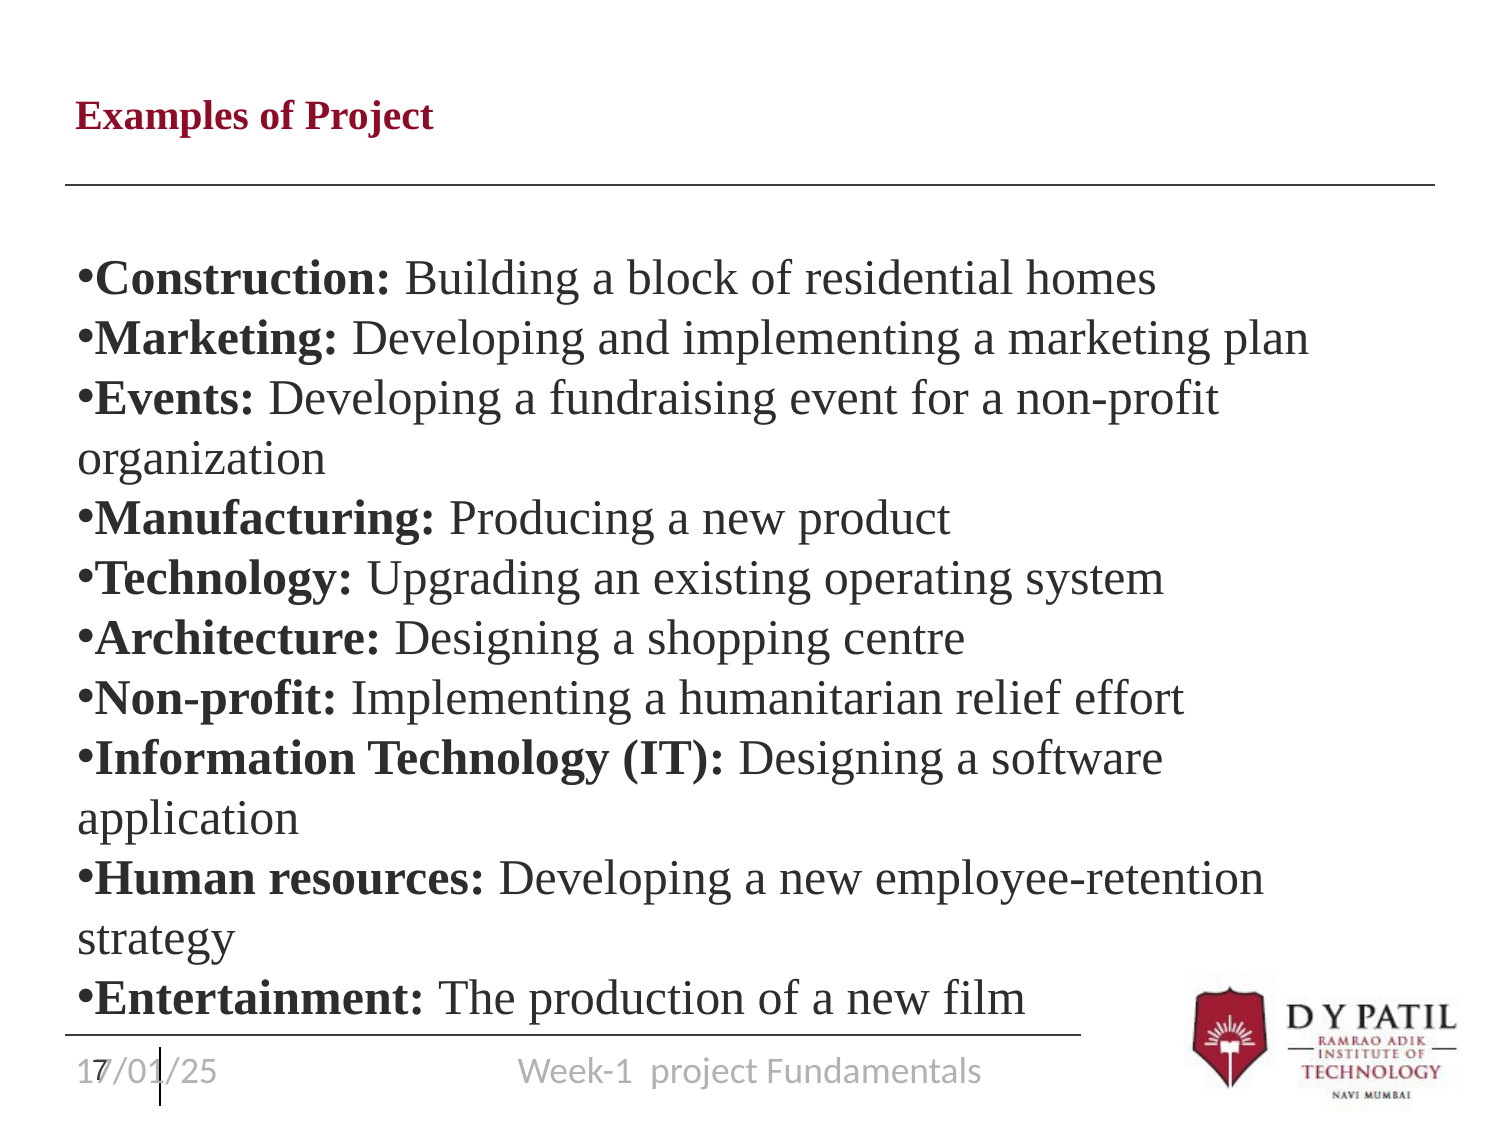

# Examples of Project
Construction: Building a block of residential homes
Marketing: Developing and implementing a marketing plan
Events: Developing a fundraising event for a non-profit organization
Manufacturing: Producing a new product
Technology: Upgrading an existing operating system
Architecture: Designing a shopping centre
Non-profit: Implementing a humanitarian relief effort
Information Technology (IT): Designing a software application
Human resources: Developing a new employee-retention strategy
Entertainment: The production of a new film
17/01/25
Week-1  project Fundamentals
7